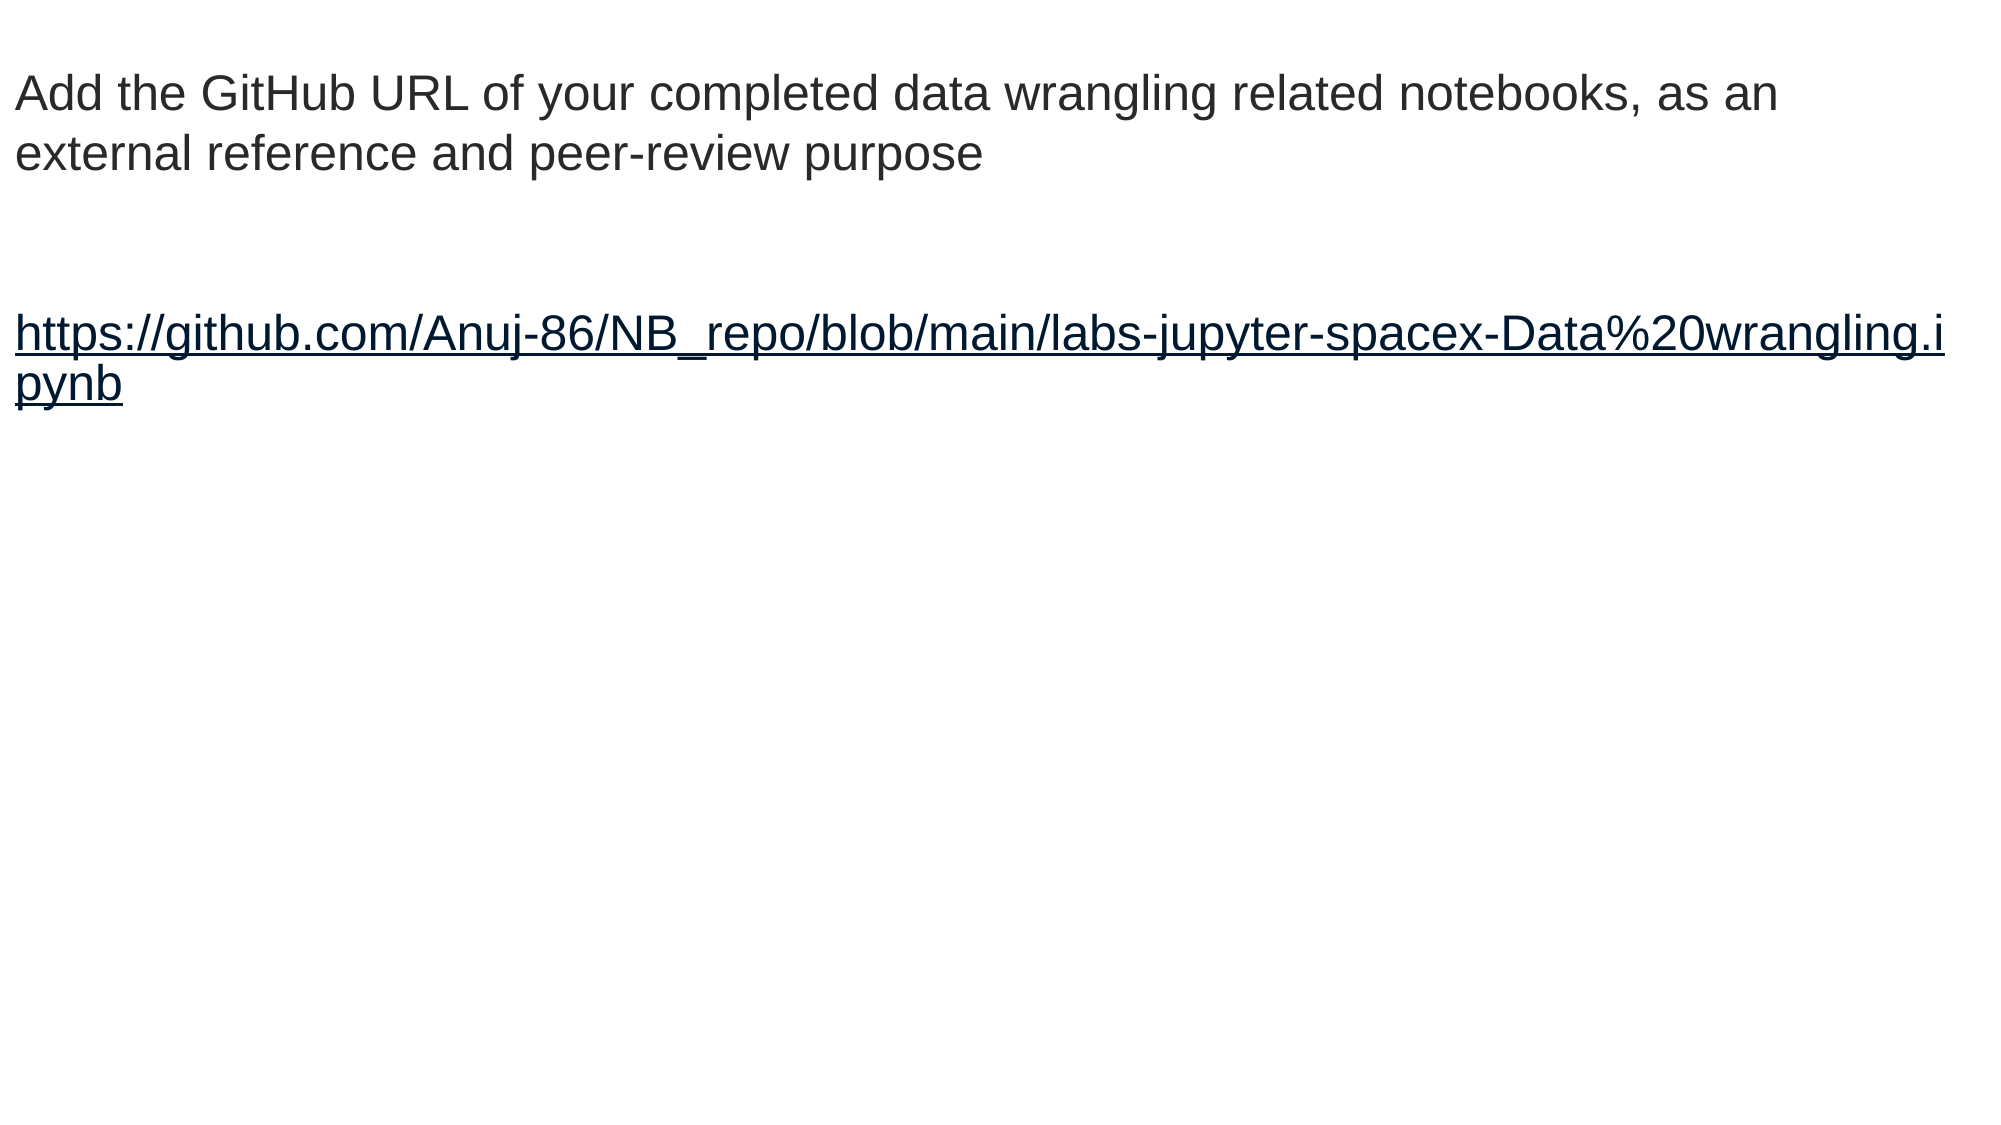

Add the GitHub URL of your completed data wrangling related notebooks, as an external reference and peer-review purpose

https://github.com/Anuj-86/NB_repo/blob/main/labs-jupyter-spacex-Data%20wrangling.ipynb